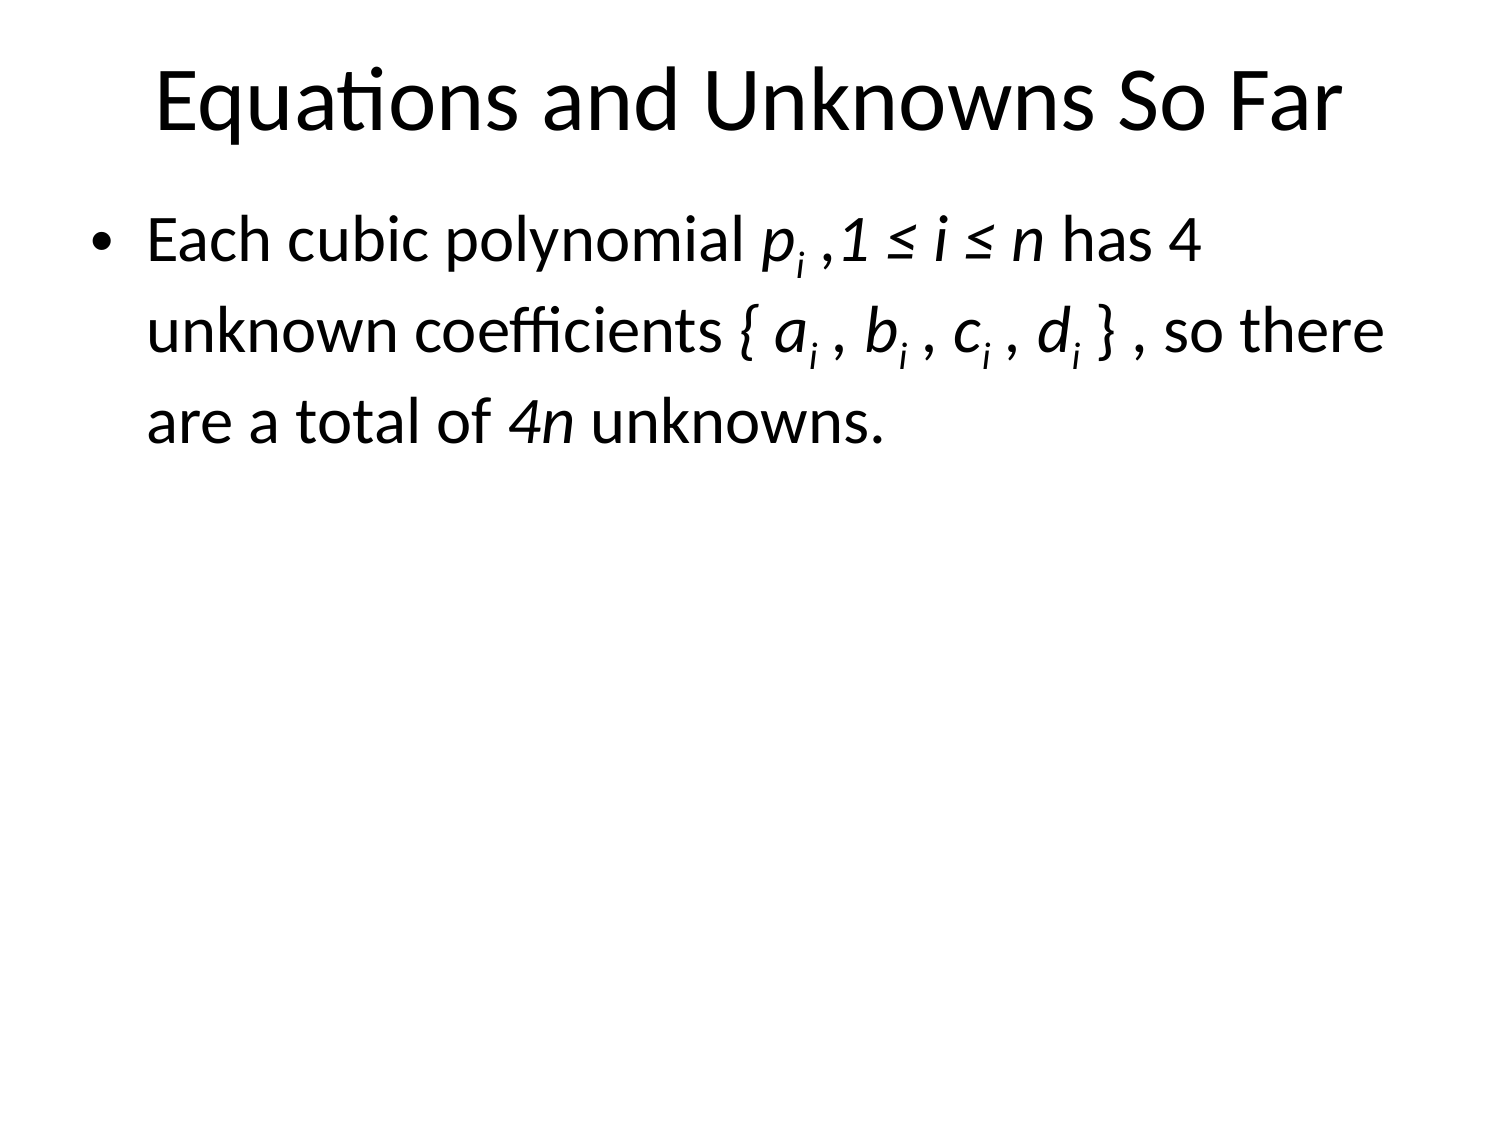

# Equations and Unknowns So Far
Each cubic polynomial pi ,1 ≤ i ≤ n has 4 unknown coefficients { ai , bi , ci , di } , so there are a total of 4n unknowns.